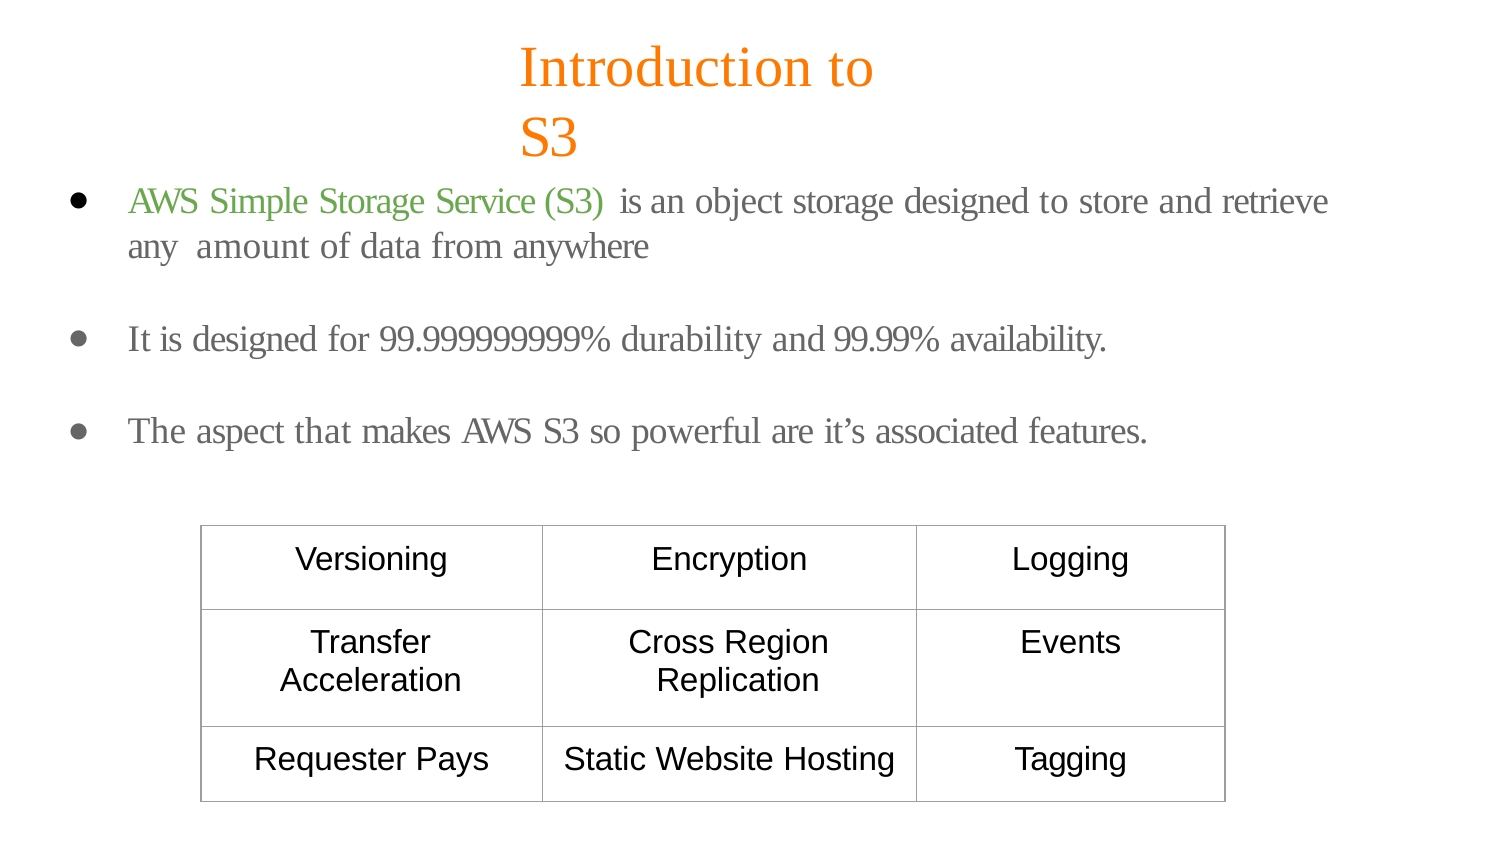

# Introduction to S3
AWS Simple Storage Service (S3) is an object storage designed to store and retrieve any  amount of data from anywhere

It is designed for 99.999999999% durability and 99.99% availability.

The aspect that makes AWS S3 so powerful are it’s associated features.
| Versioning | Encryption | Logging |
| --- | --- | --- |
| Transfer Acceleration | Cross Region Replication | Events |
| Requester Pays | Static Website Hosting | Tagging |